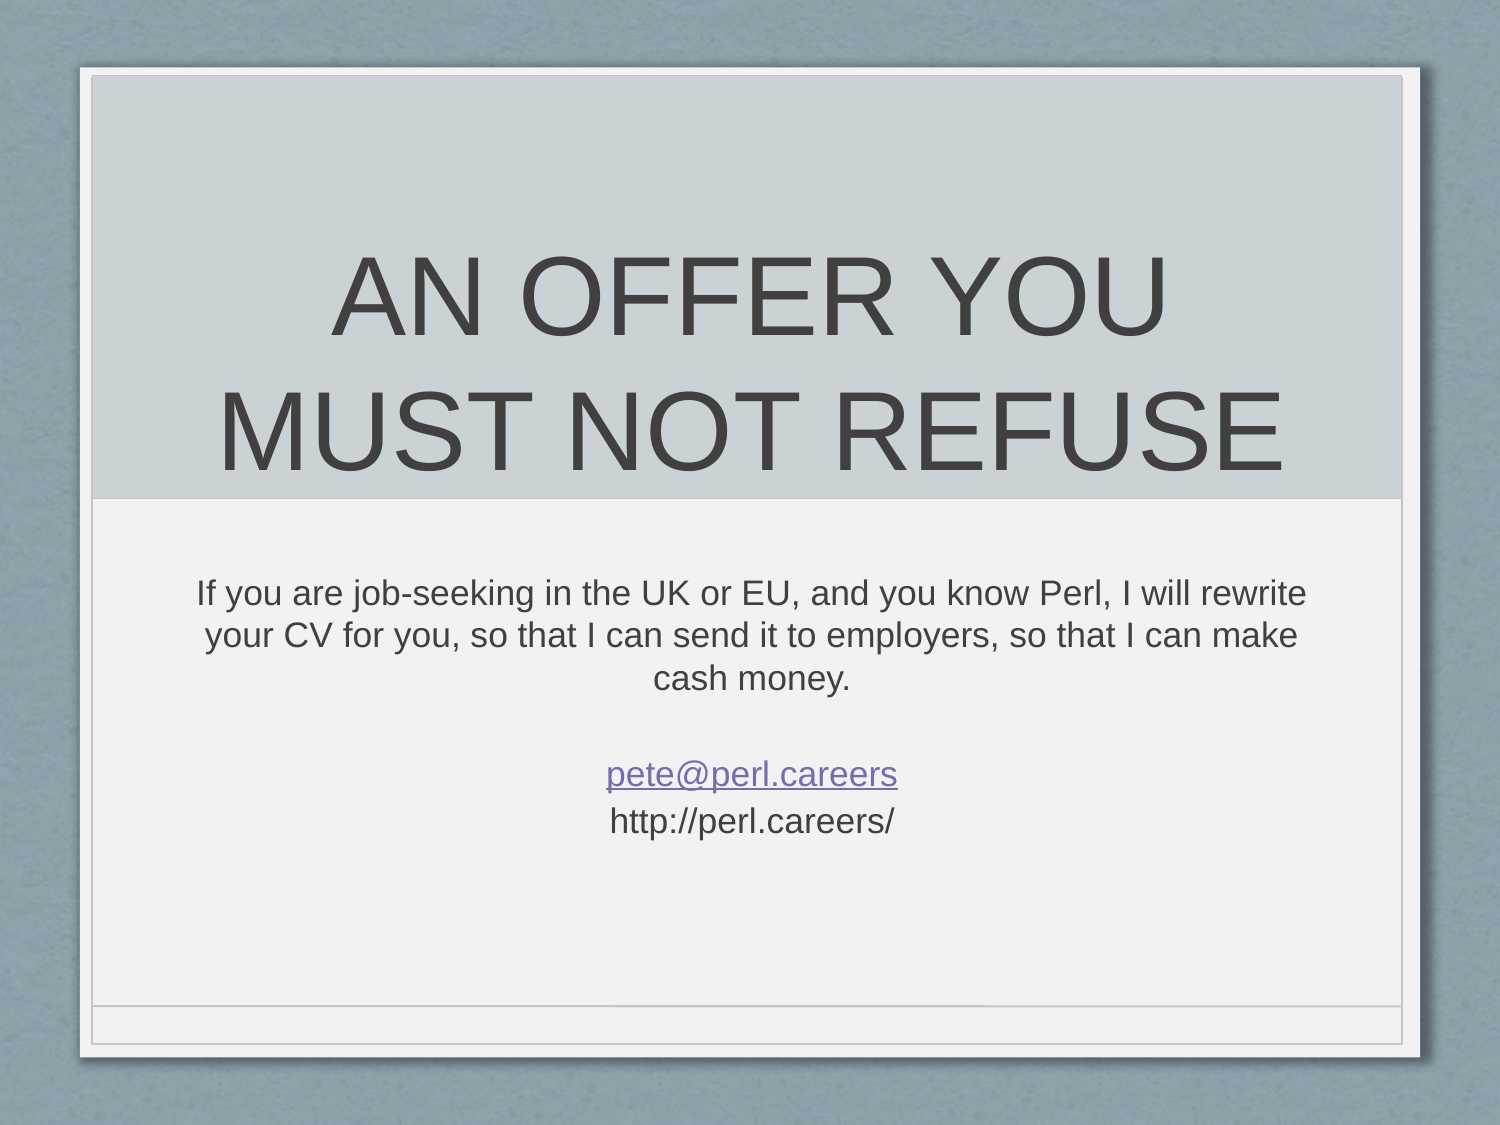

# AN OFFER YOU MUST NOT REFUSE
If you are job-seeking in the UK or EU, and you know Perl, I will rewrite your CV for you, so that I can send it to employers, so that I can make cash money.

pete@perl.careers
http://perl.careers/